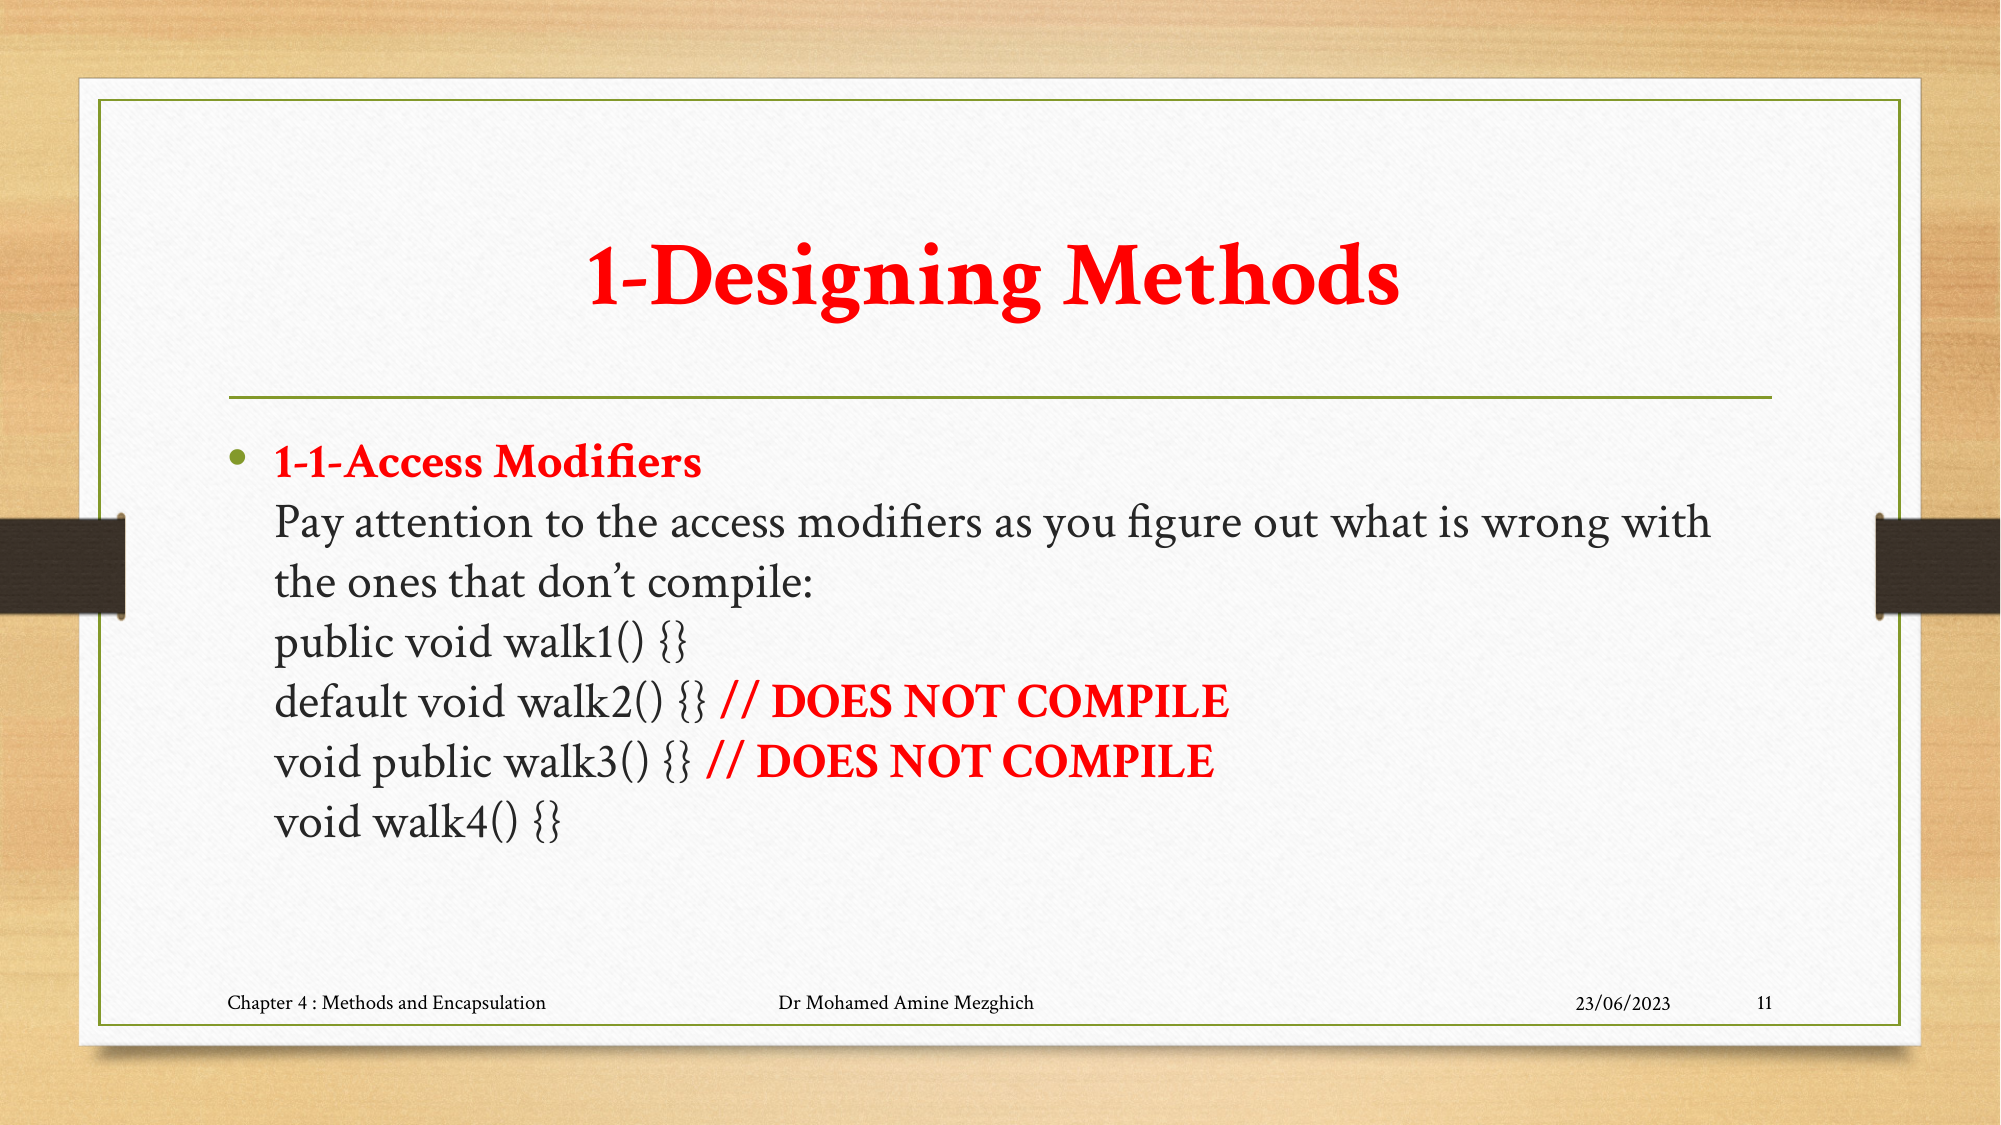

# 1-Designing Methods
1-1-Access Modifiers
Pay attention to the access modifiers as you figure out what is wrong with the ones that don’t compile:
public void walk1() {}
default void walk2() {} // DOES NOT COMPILE
void public walk3() {} // DOES NOT COMPILE
void walk4() {}
Chapter 4 : Methods and Encapsulation                                                 Dr Mohamed Amine Mezghich
23/06/2023
11